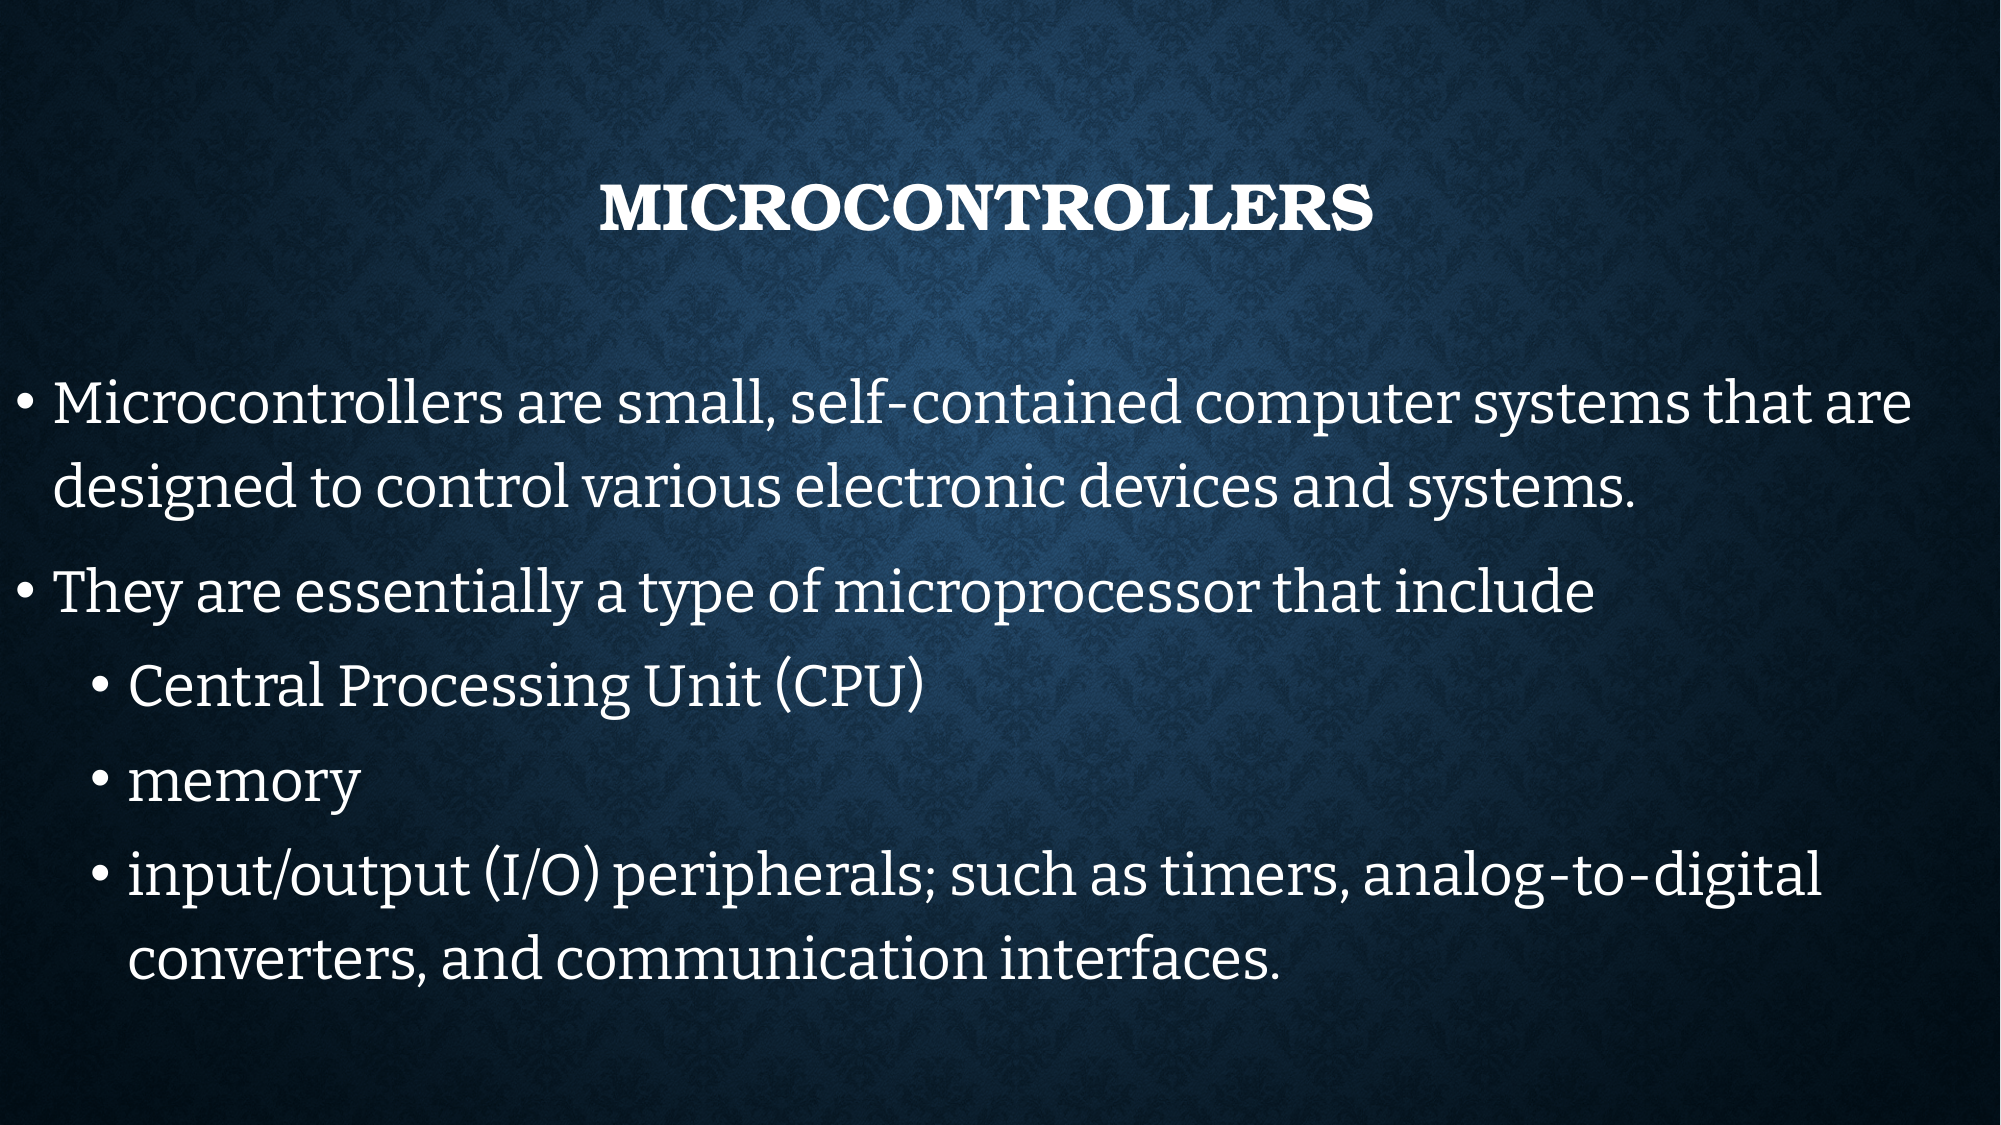

# Microcontrollers
Microcontrollers are small, self-contained computer systems that are designed to control various electronic devices and systems.
They are essentially a type of microprocessor that include
Central Processing Unit (CPU)
memory
input/output (I/O) peripherals; such as timers, analog-to-digital converters, and communication interfaces.